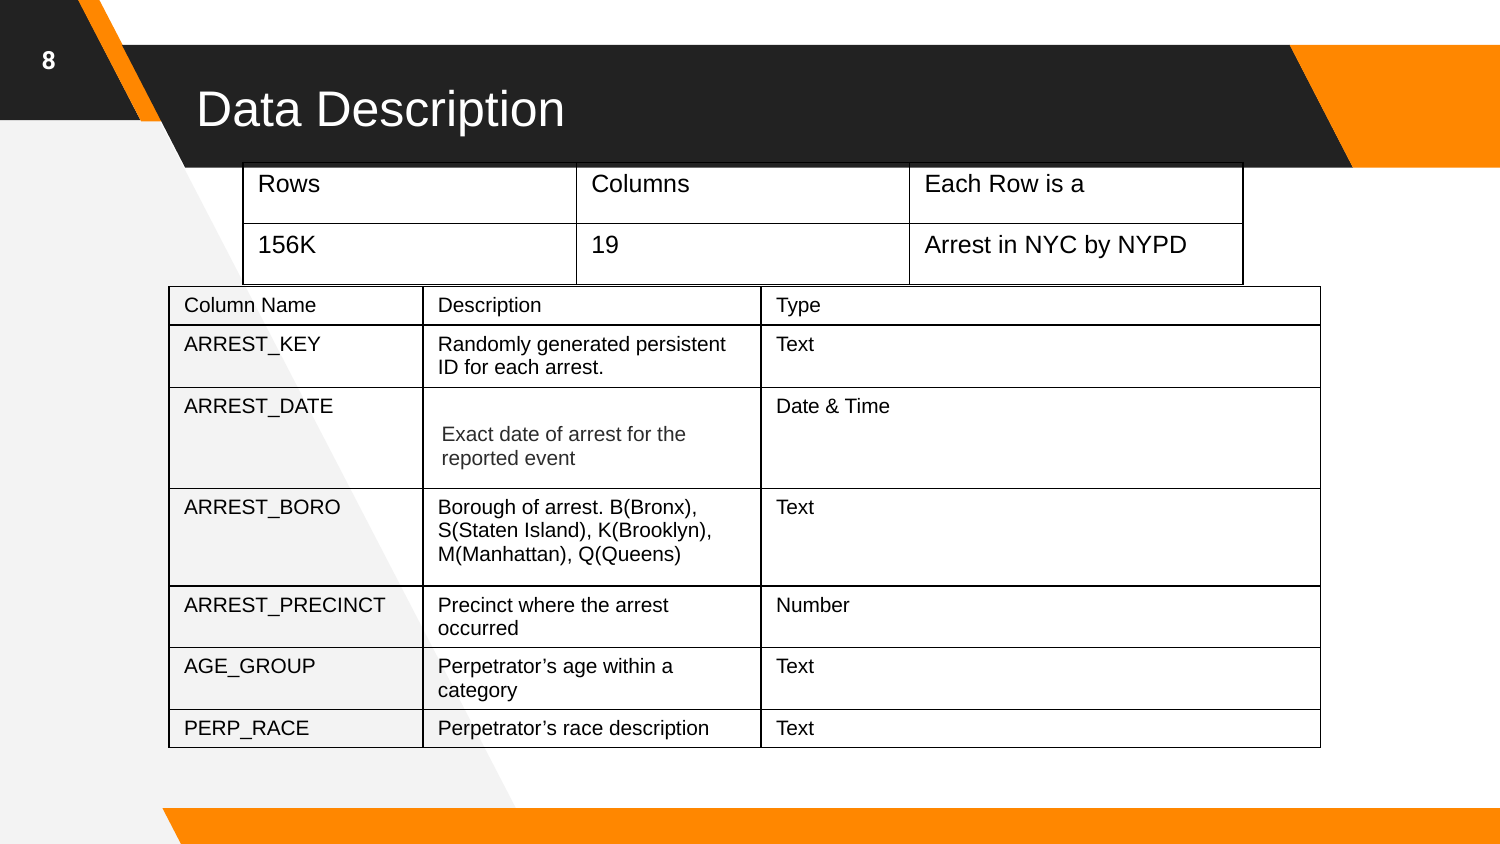

8
# Data Description
| Rows | Columns | Each Row is a |
| --- | --- | --- |
| 156K | 19 | Arrest in NYC by NYPD |
| Column Name | Description | Type |
| --- | --- | --- |
| ARREST\_KEY | Randomly generated persistent ID for each arrest. | Text |
| ARREST\_DATE | Exact date of arrest for the reported event | Date & Time |
| ARREST\_BORO | Borough of arrest. B(Bronx), S(Staten Island), K(Brooklyn), M(Manhattan), Q(Queens) | Text |
| ARREST\_PRECINCT | Precinct where the arrest occurred | Number |
| AGE\_GROUP | Perpetrator’s age within a category | Text |
| PERP\_RACE | Perpetrator’s race description | Text |